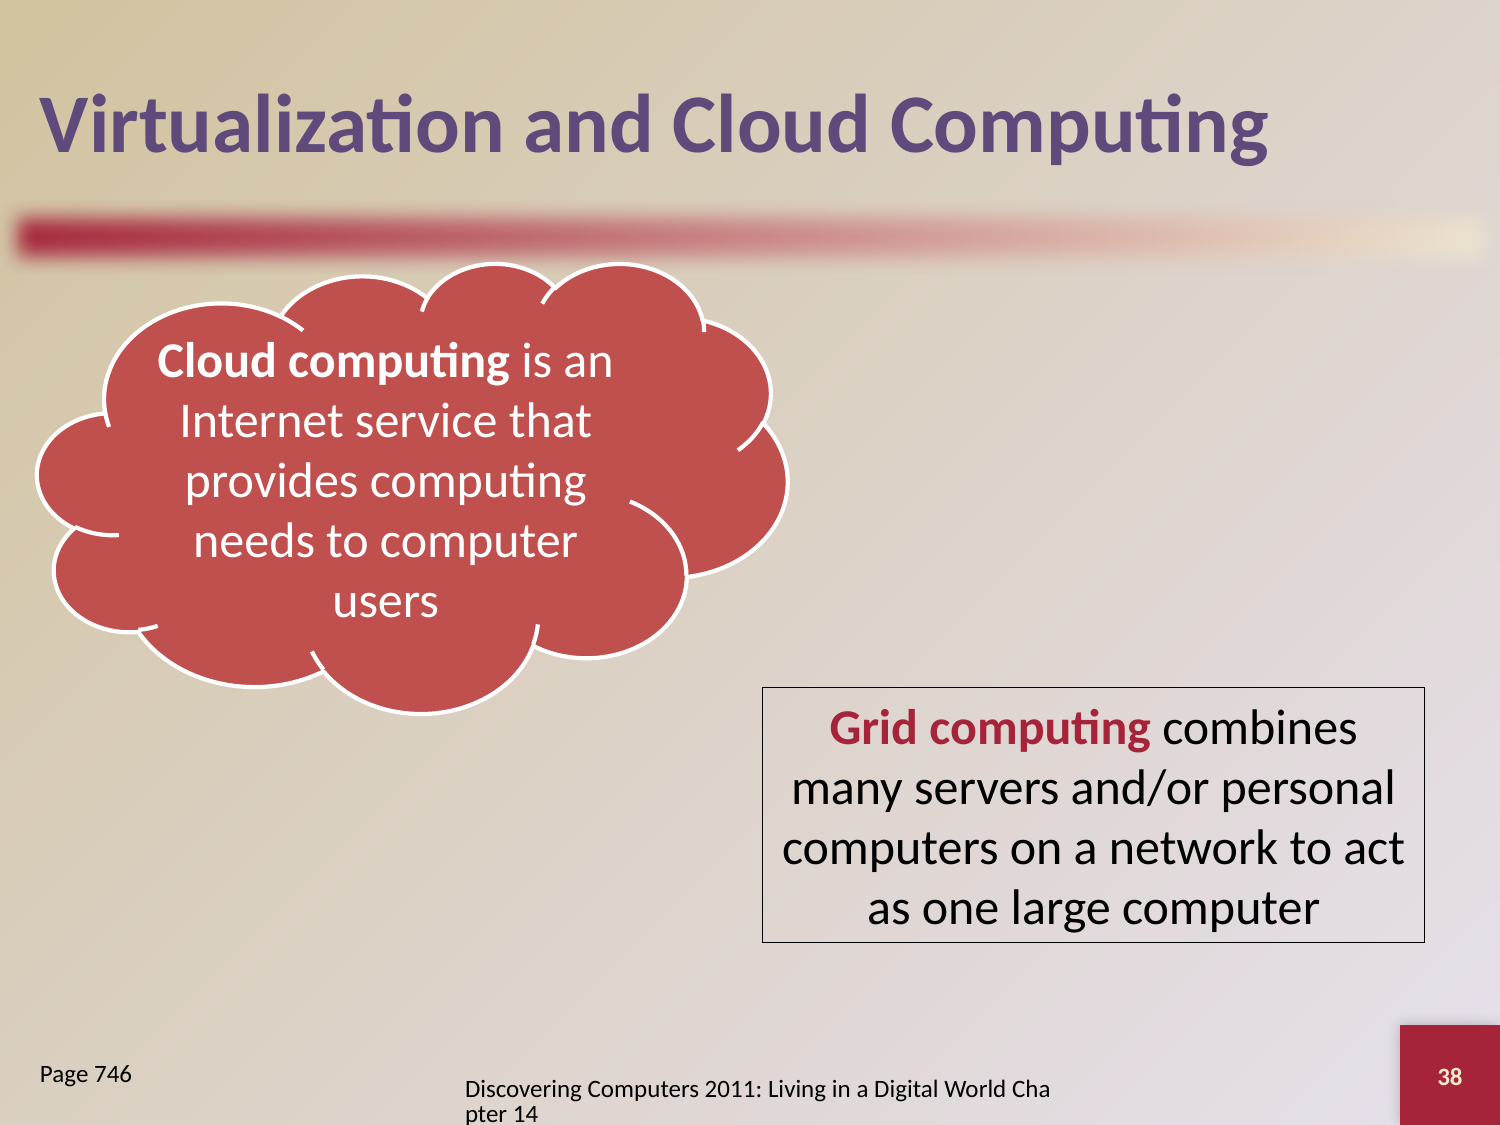

# Virtualization and Cloud Computing
Cloud computing is an Internet service that provides computing needs to computer users
Grid computing combines many servers and/or personal computers on a network to act as one large computer
38
Page 746
Discovering Computers 2011: Living in a Digital World Chapter 14